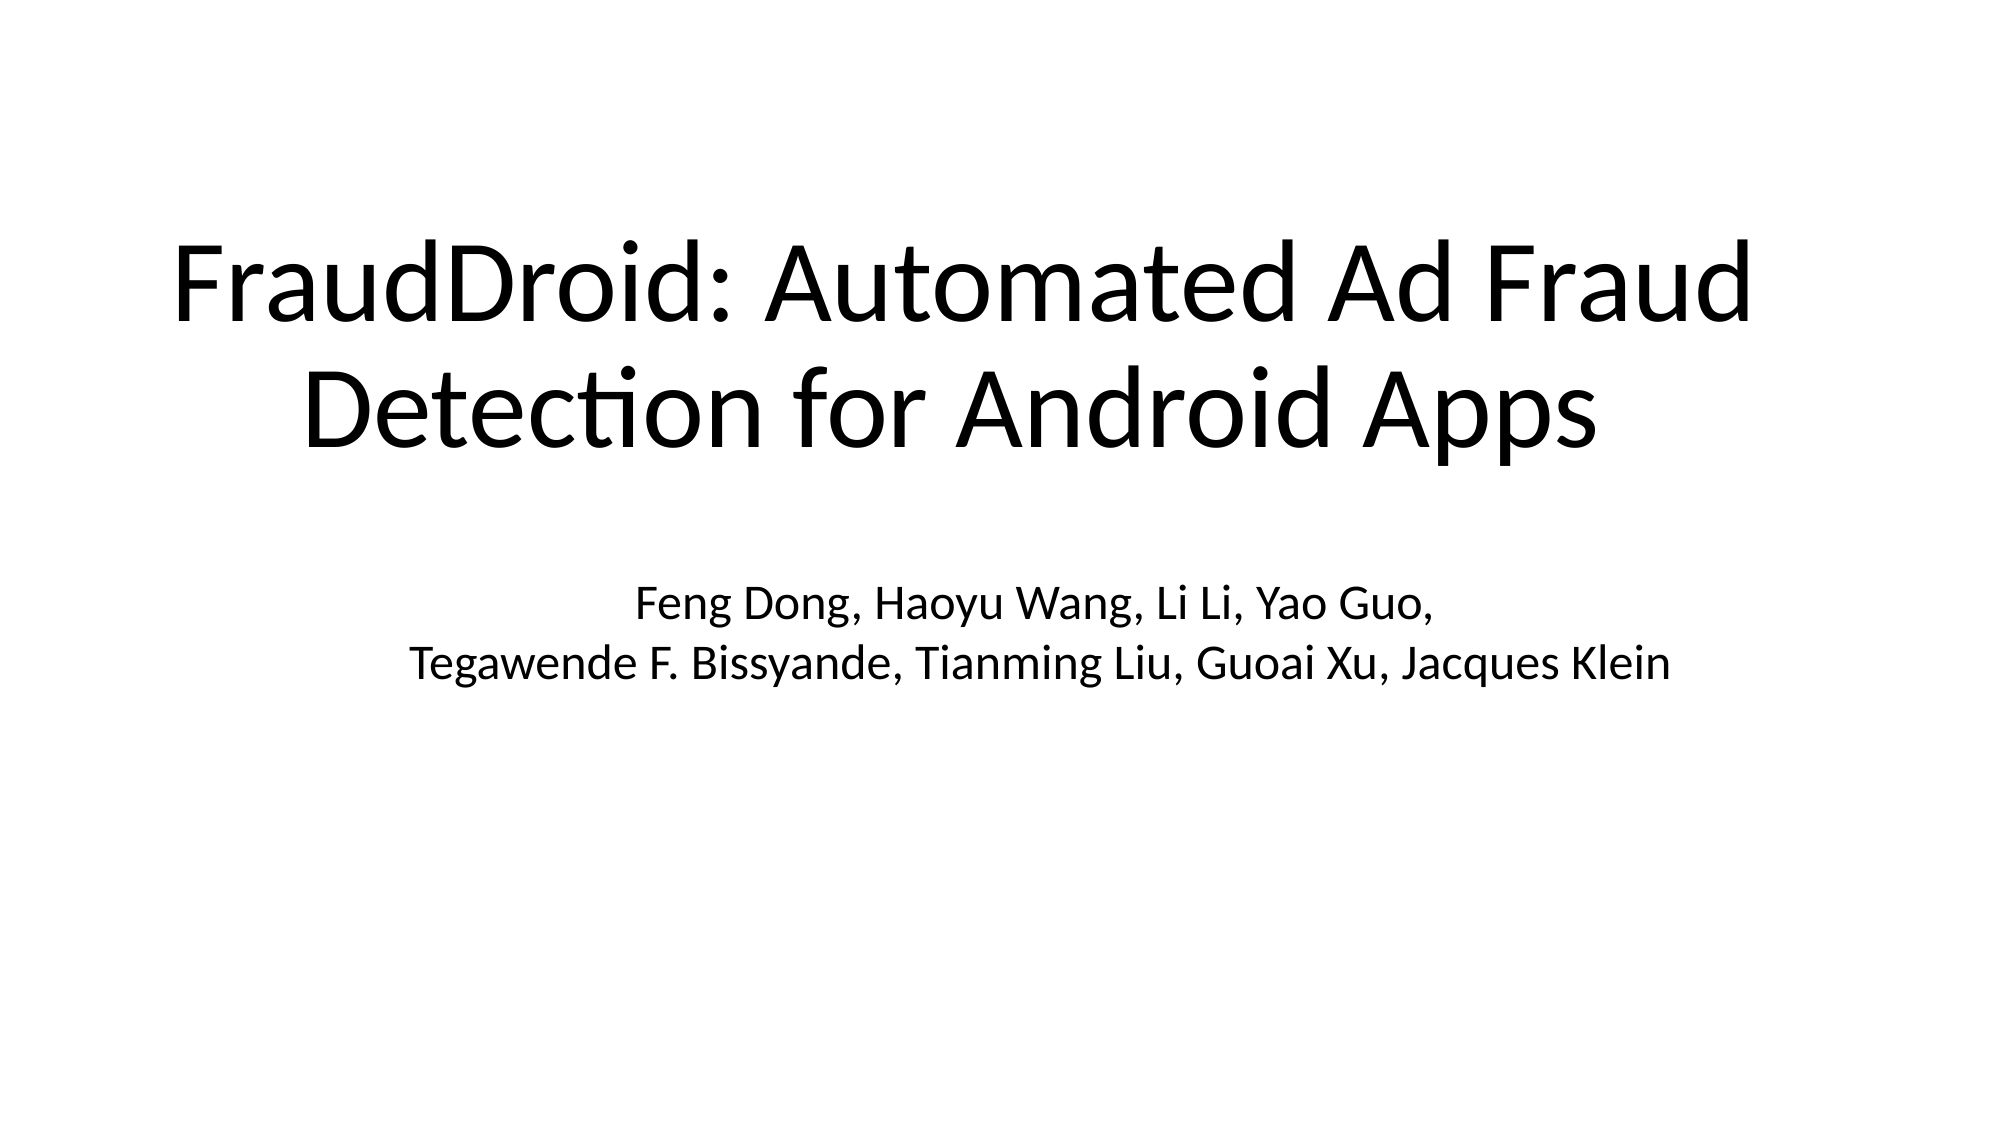

# FraudDroid: Automated Ad Fraud Detection for Android Apps
Feng Dong, Haoyu Wang, Li Li, Yao Guo,
Tegawende F. Bissyande, Tianming Liu, Guoai Xu, Jacques Klein